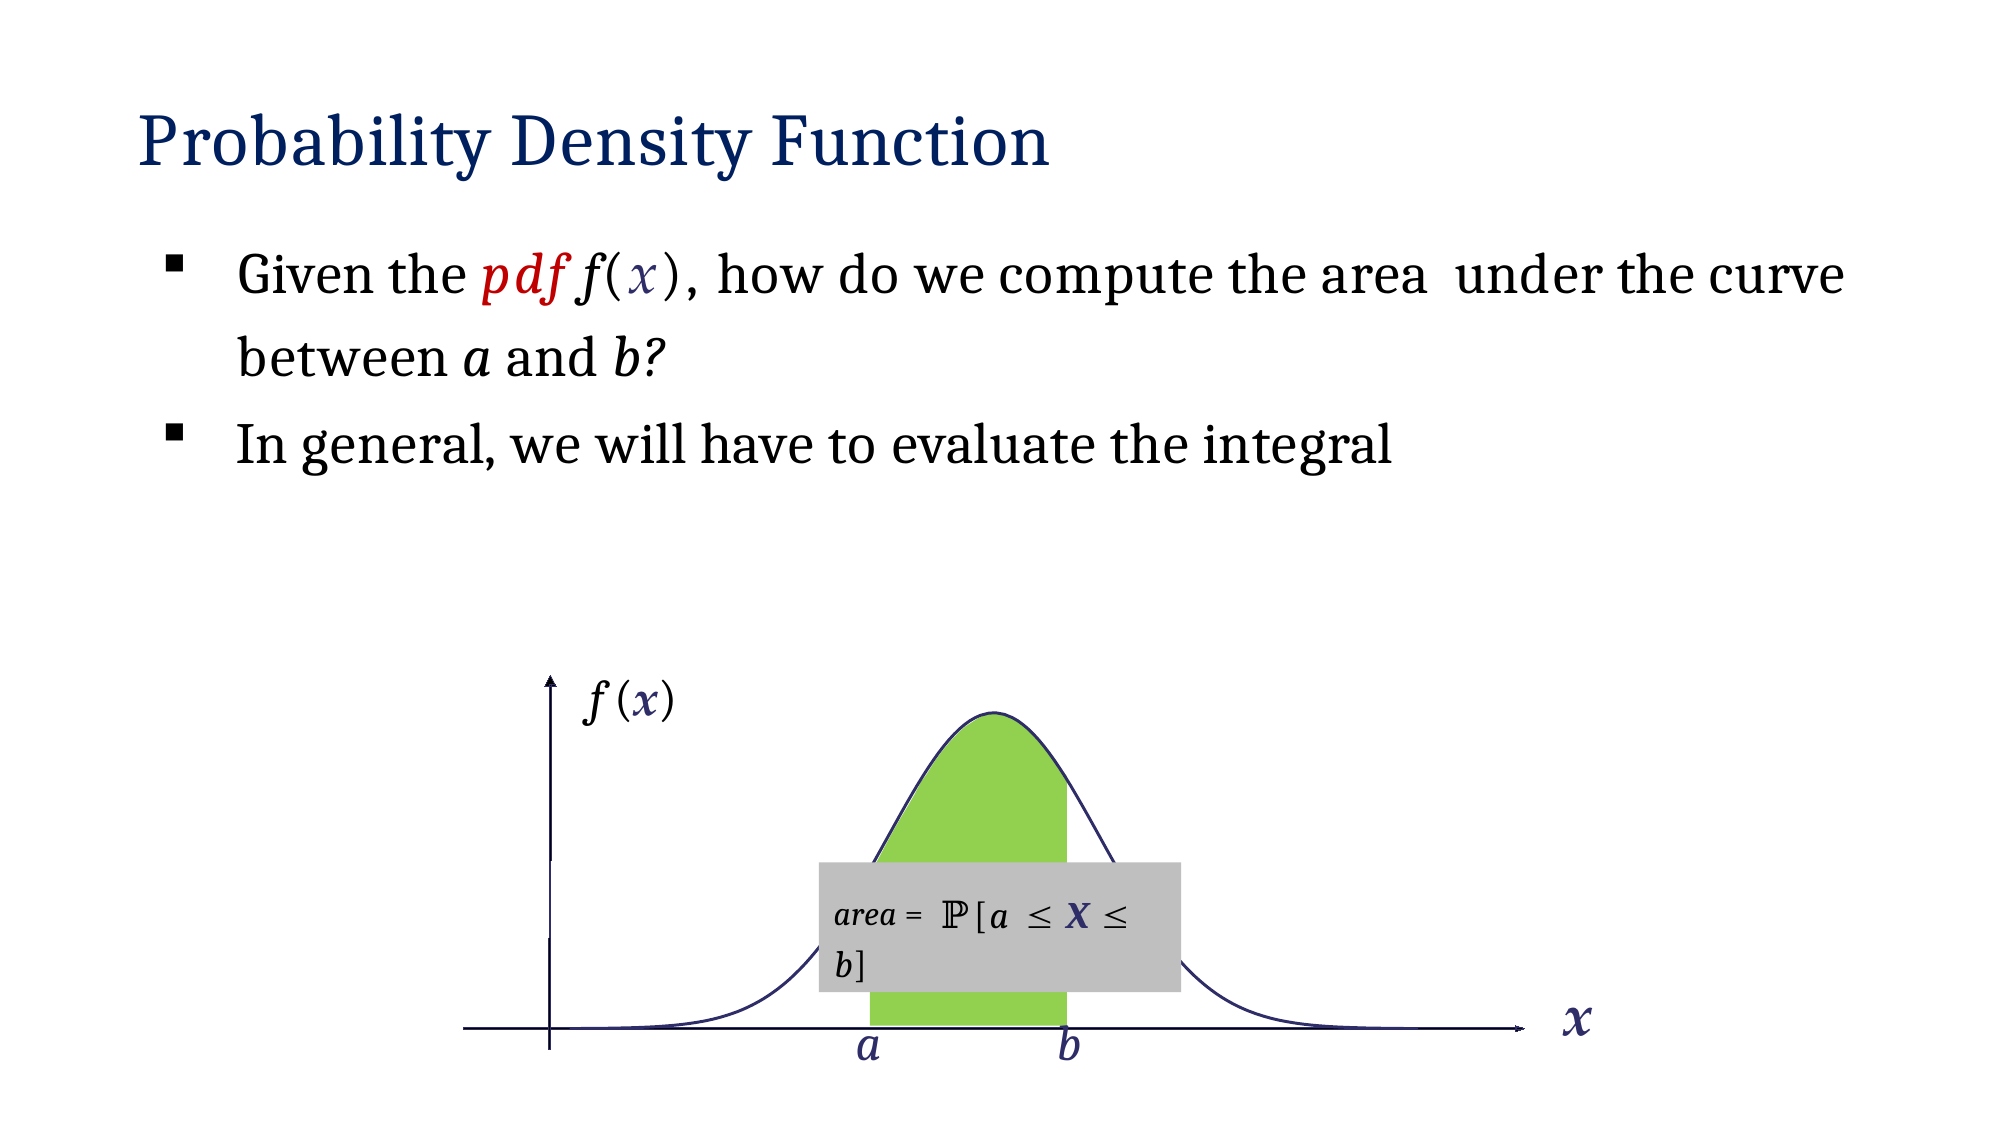

# Probability Density Function
Given the pdf f(x), how do we compute the area  under the curve between a and b?
In general, we will have to evaluate the integral

f (x)

area = ℙ[a ≤ X ≤ b]
x
a
b